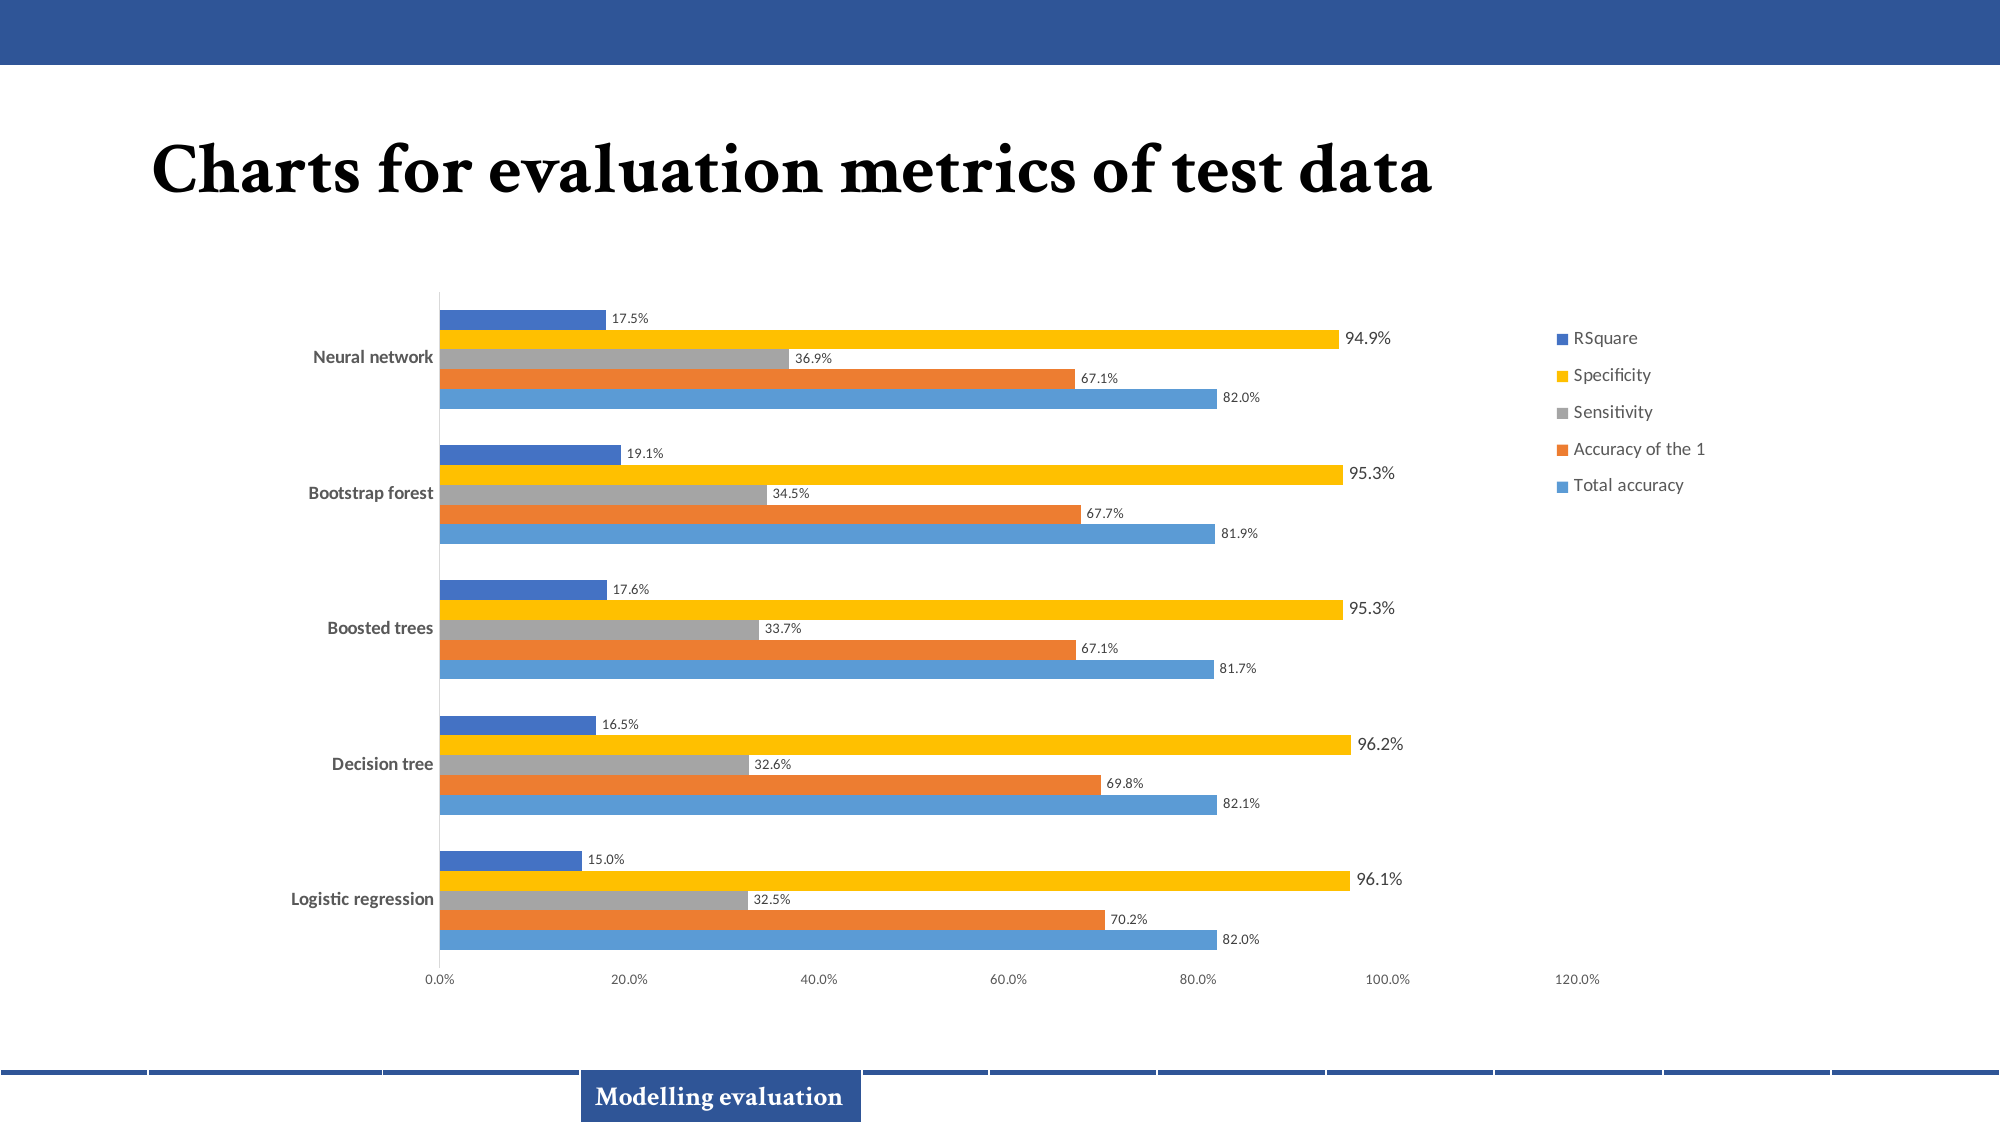

# Charts for evaluation metrics of test data

### Chart

| Category | Total accuracy | Accuracy of the 1 | Sensitivity | Specificity | RSquare |
|---|---|---|---|---|---|
| Logistic regression | 0.8201 | 0.7019543973941368 | 0.325 | 0.961 | 0.1501 |
| Decision tree | 0.8206 | 0.6976377952755906 | 0.326 | 0.962 | 0.165 |
| Boosted trees | 0.8168 | 0.6711711711711712 | 0.337 | 0.953 | 0.1763 |
| Bootstrap forest | 0.8186 | 0.6765140324963073 | 0.345 | 0.953 | 0.1912 |
| Neural network | 0.8204 | 0.6707818930041153 | 0.369 | 0.949 | 0.1755 |

| Overview | Data Information | Preprocessing | Modelling evaluation | Sources | Appendix 1 | Appendix 2 | Appendix 3 | Appendix 4 | Appendix 5 | Appendix 6 |
| --- | --- | --- | --- | --- | --- | --- | --- | --- | --- | --- |